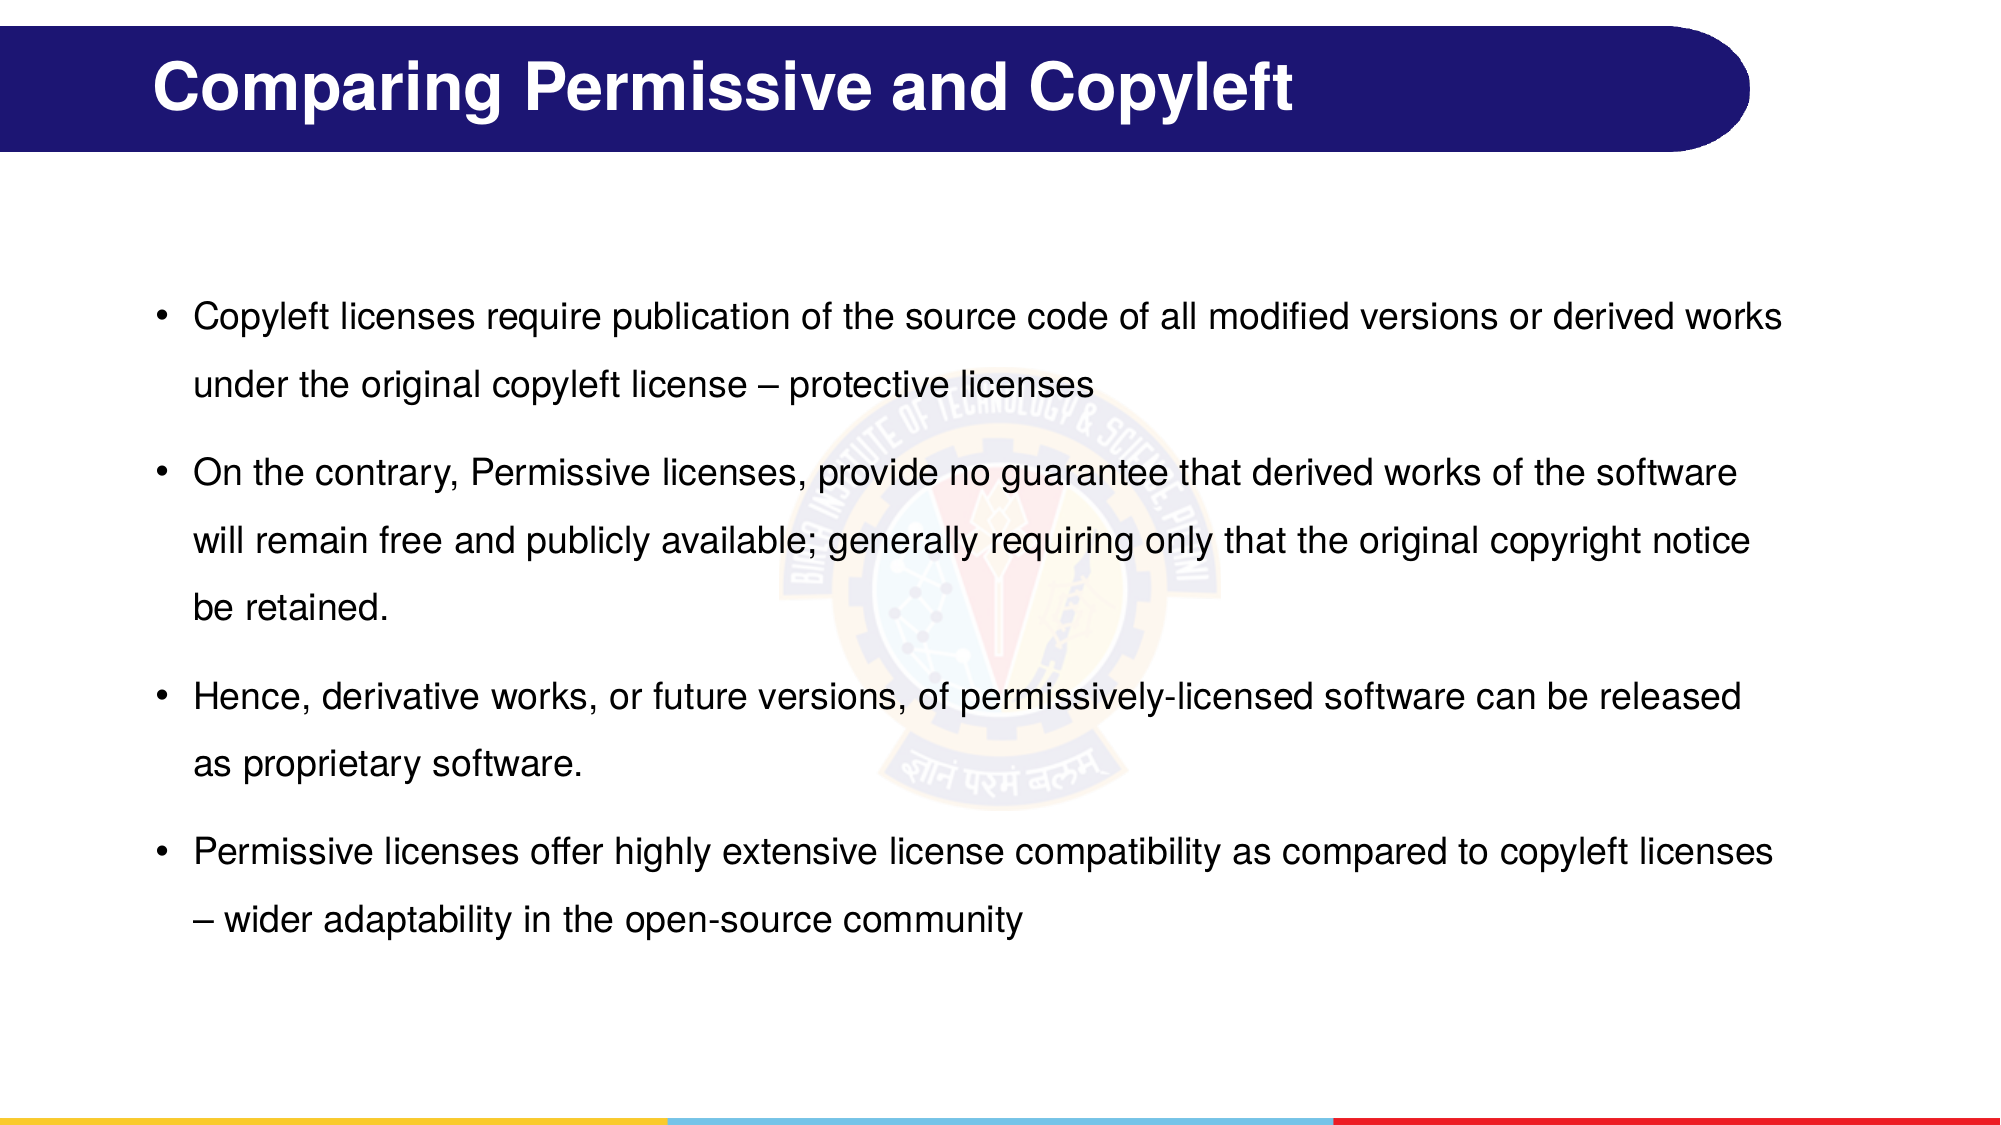

# Comparing Permissive and Copyleft

Copyleft licenses require publication of the source code of all modified versions or derived works under the original copyleft license – protective licenses
On the contrary, Permissive licenses, provide no guarantee that derived works of the software will remain free and publicly available; generally requiring only that the original copyright notice be retained.
Hence, derivative works, or future versions, of permissively-licensed software can be released as proprietary software.
Permissive licenses offer highly extensive license compatibility as compared to copyleft licenses – wider adaptability in the open-source community